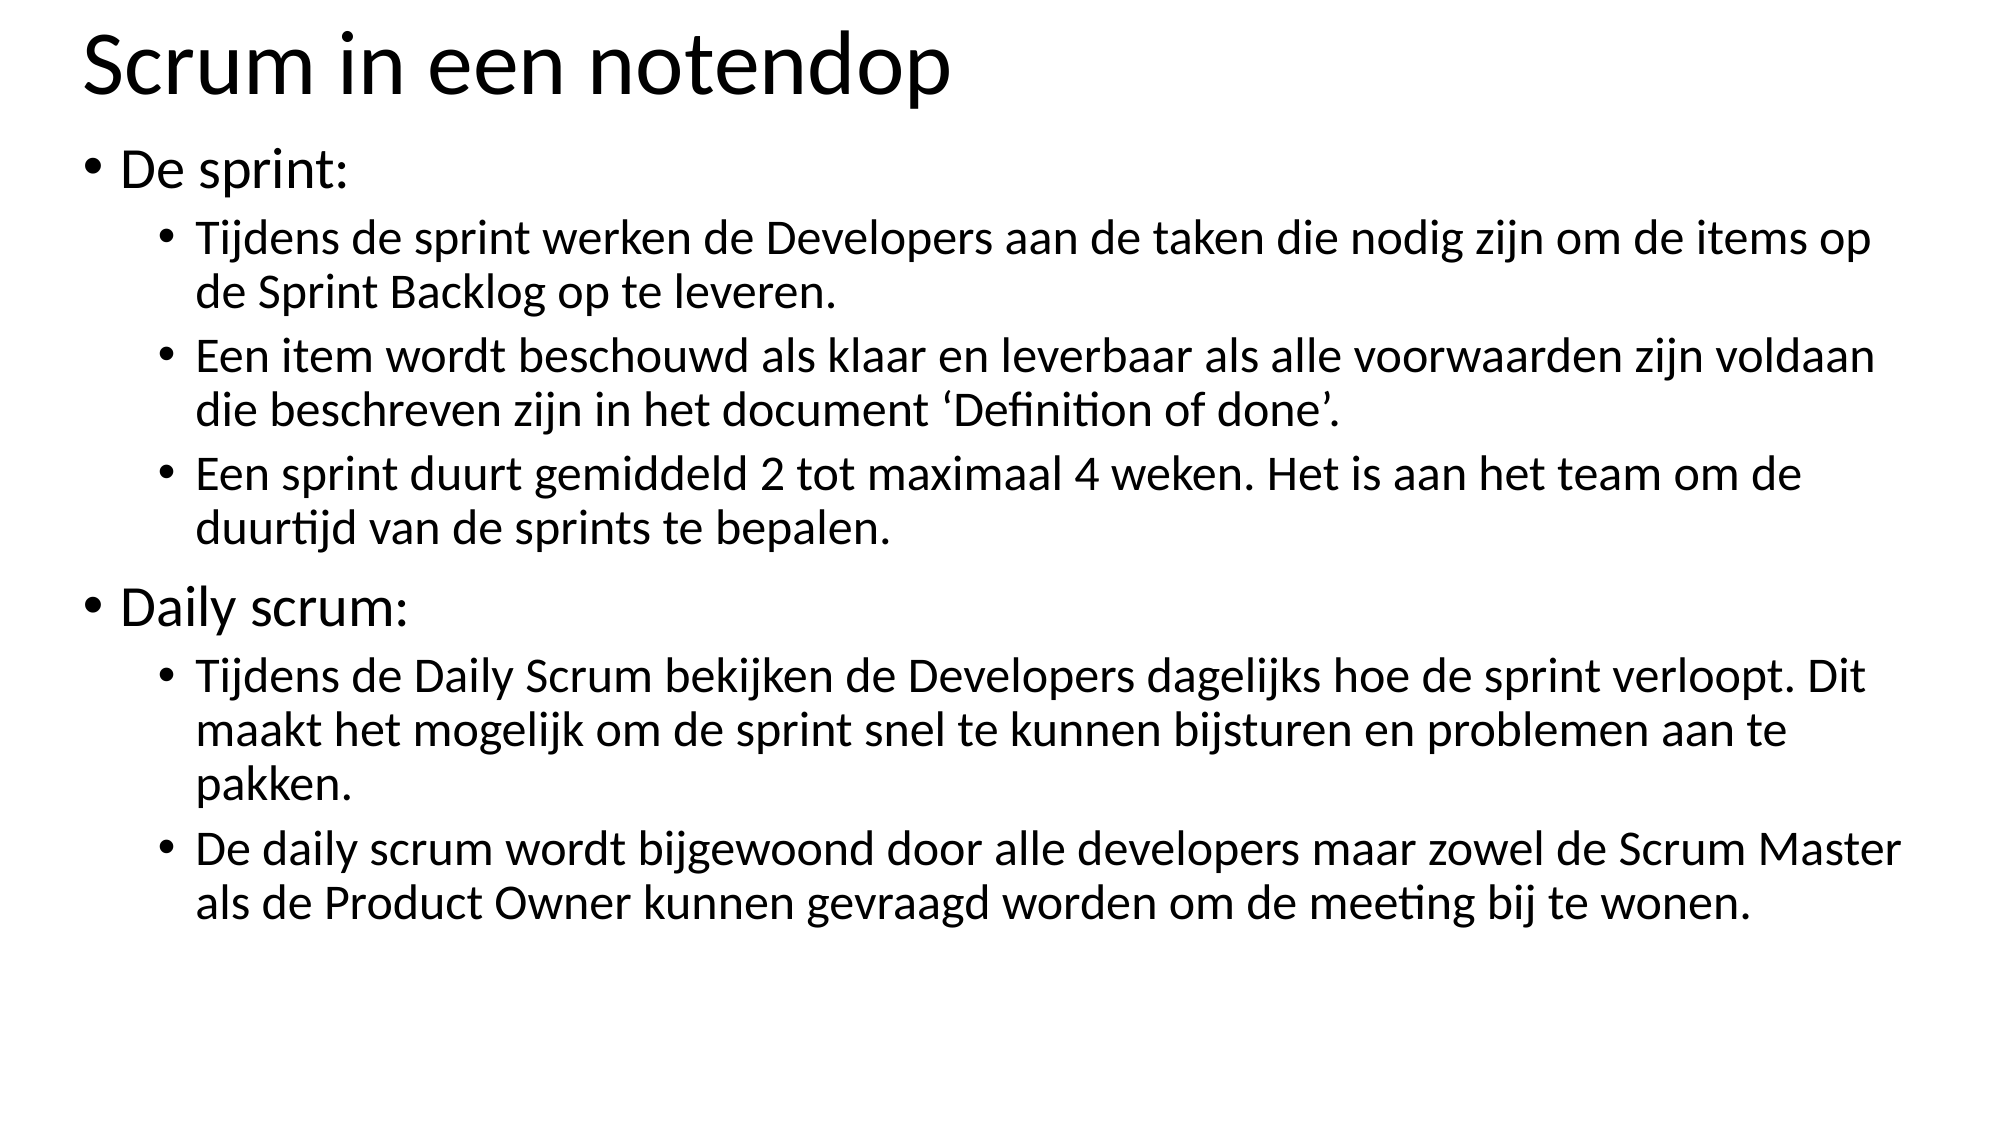

# Scrum in een notendop
De sprint:
Tijdens de sprint werken de Developers aan de taken die nodig zijn om de items op de Sprint Backlog op te leveren.
Een item wordt beschouwd als klaar en leverbaar als alle voorwaarden zijn voldaan die beschreven zijn in het document ‘Definition of done’.
Een sprint duurt gemiddeld 2 tot maximaal 4 weken. Het is aan het team om de duurtijd van de sprints te bepalen.
Daily scrum:
Tijdens de Daily Scrum bekijken de Developers dagelijks hoe de sprint verloopt. Dit maakt het mogelijk om de sprint snel te kunnen bijsturen en problemen aan te pakken.
De daily scrum wordt bijgewoond door alle developers maar zowel de Scrum Master als de Product Owner kunnen gevraagd worden om de meeting bij te wonen.